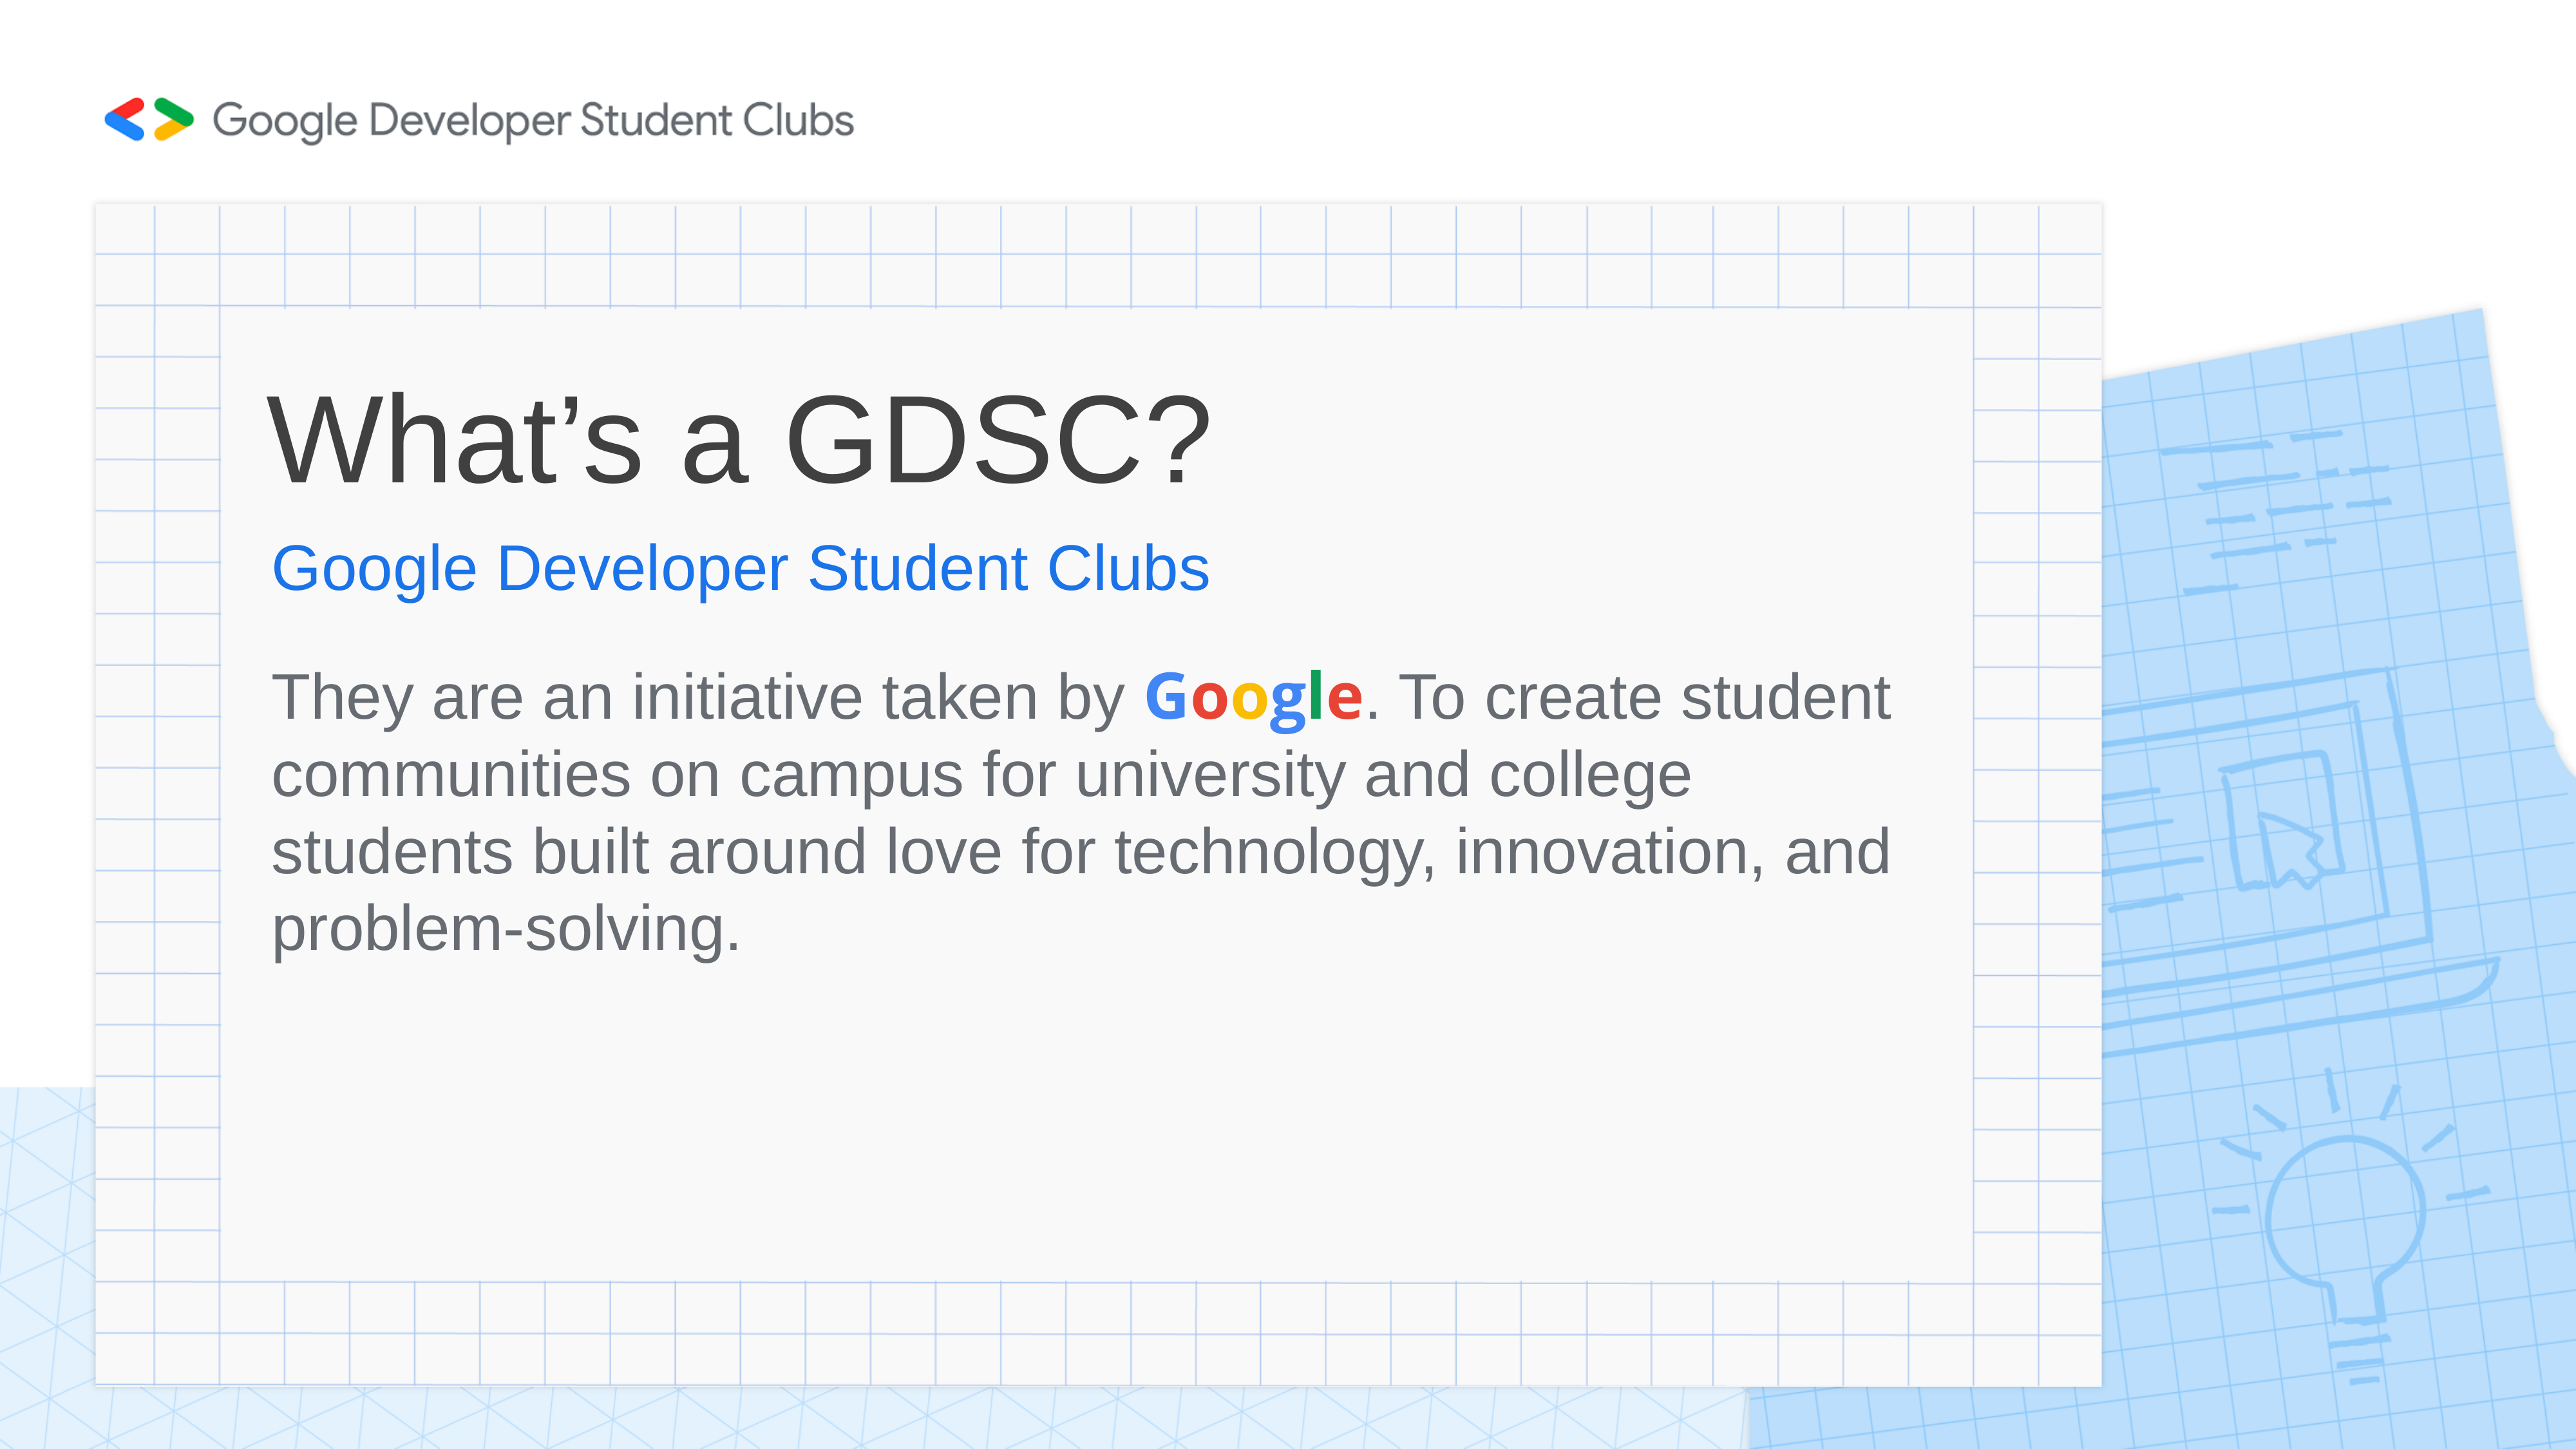

# What’s a GDSC?
Google Developer Student Clubs
They are an initiative taken by Google. To create student communities on campus for university and college students built around love for technology, innovation, and problem-solving.